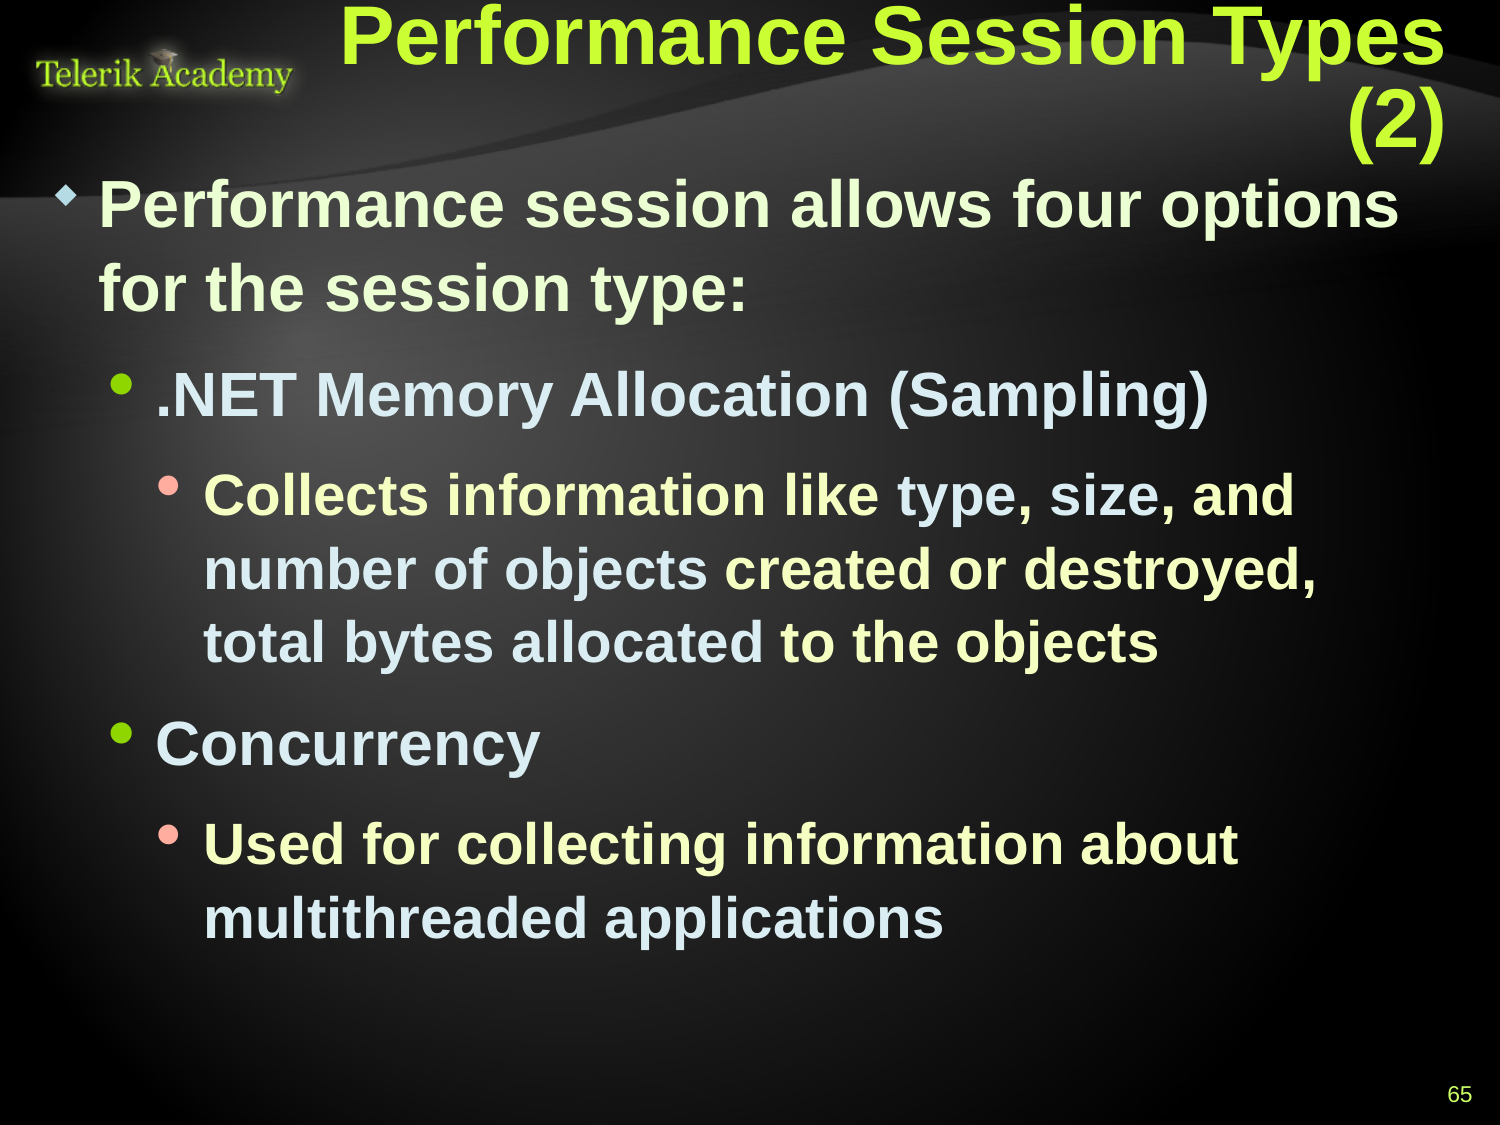

# Performance Session Types (2)
Performance session allows four options for the session type:
.NET Memory Allocation (Sampling)
Collects information like type, size, and number of objects created or destroyed, total bytes allocated to the objects
Concurrency
Used for collecting information about multithreaded applications

65